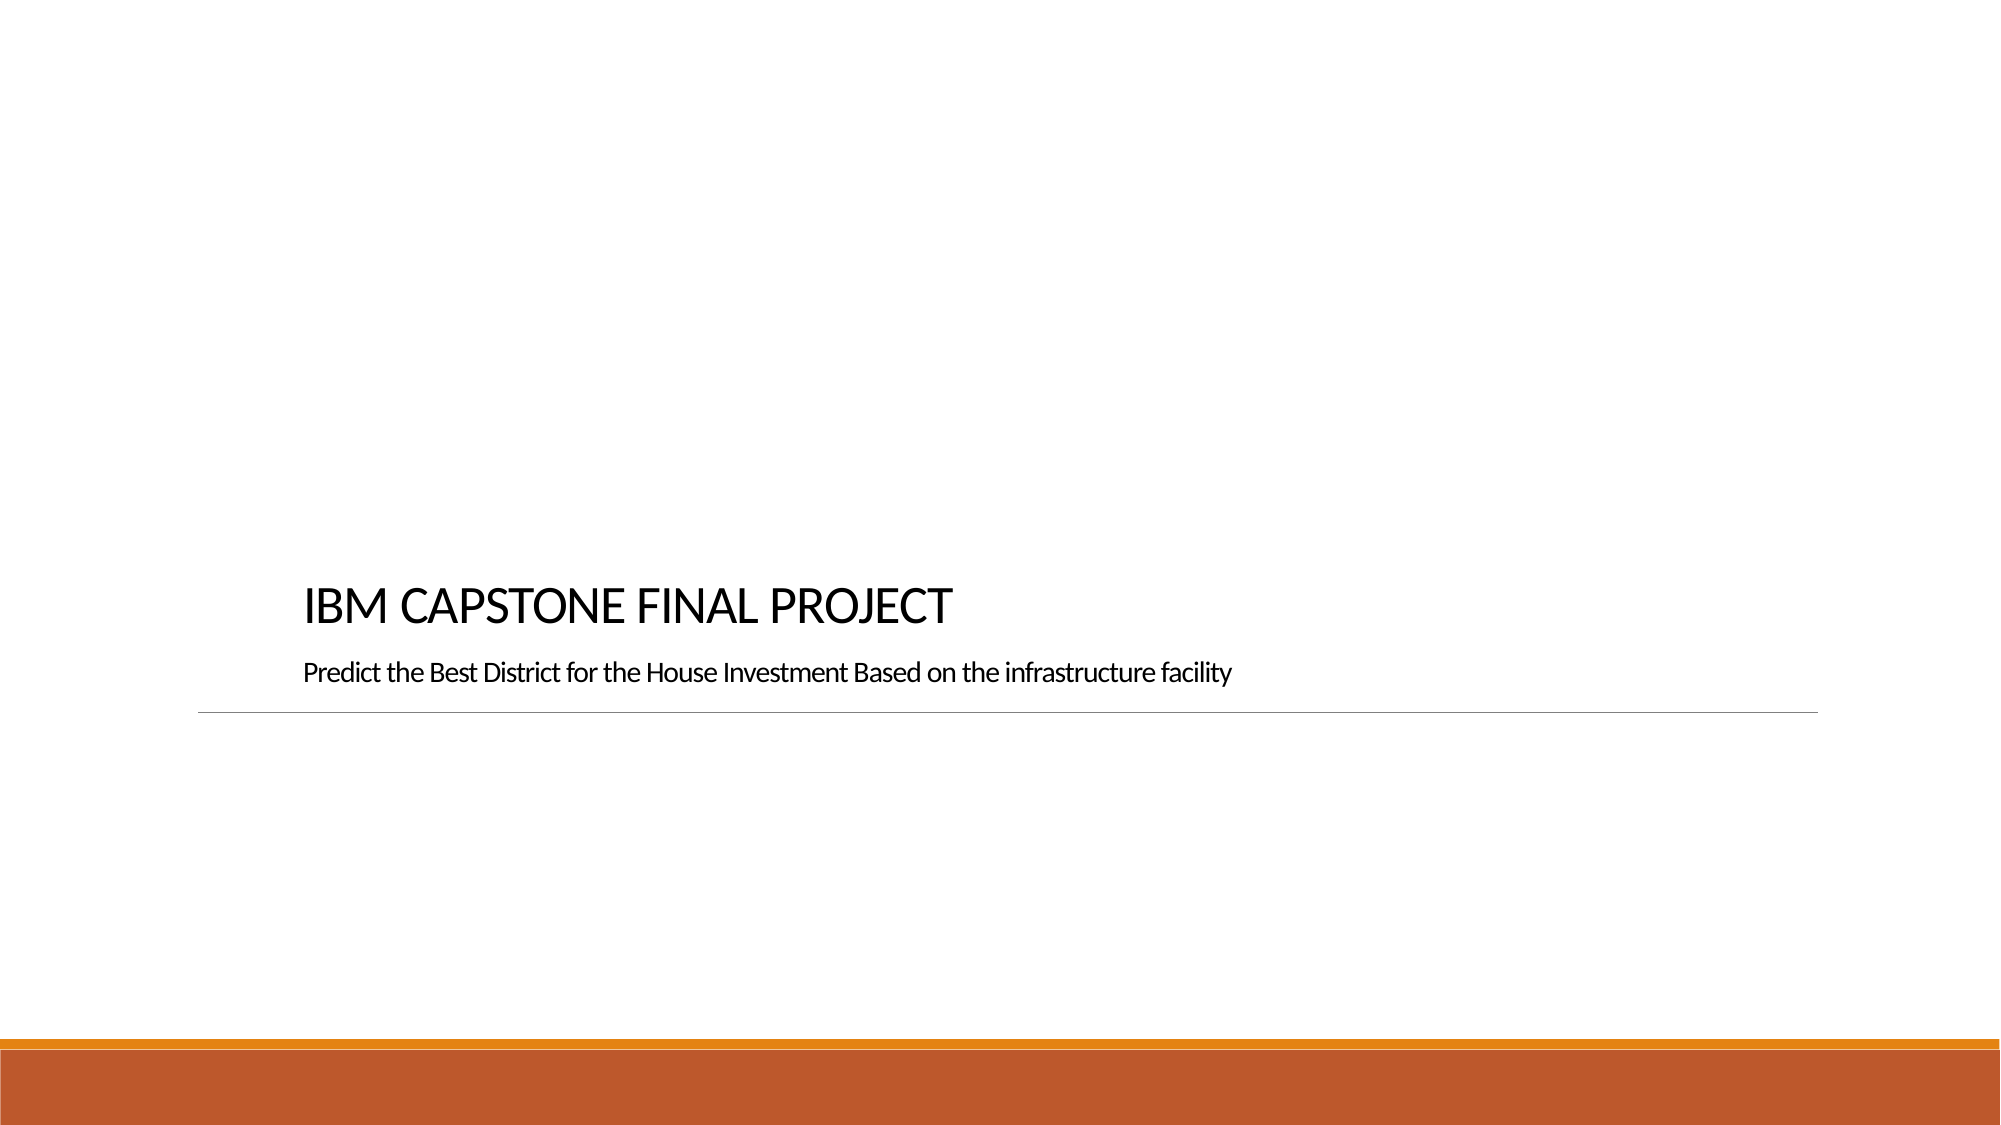

# IBM CAPSTONE FINAL PROJECT Predict the Best District for the House Investment Based on the infrastructure facility